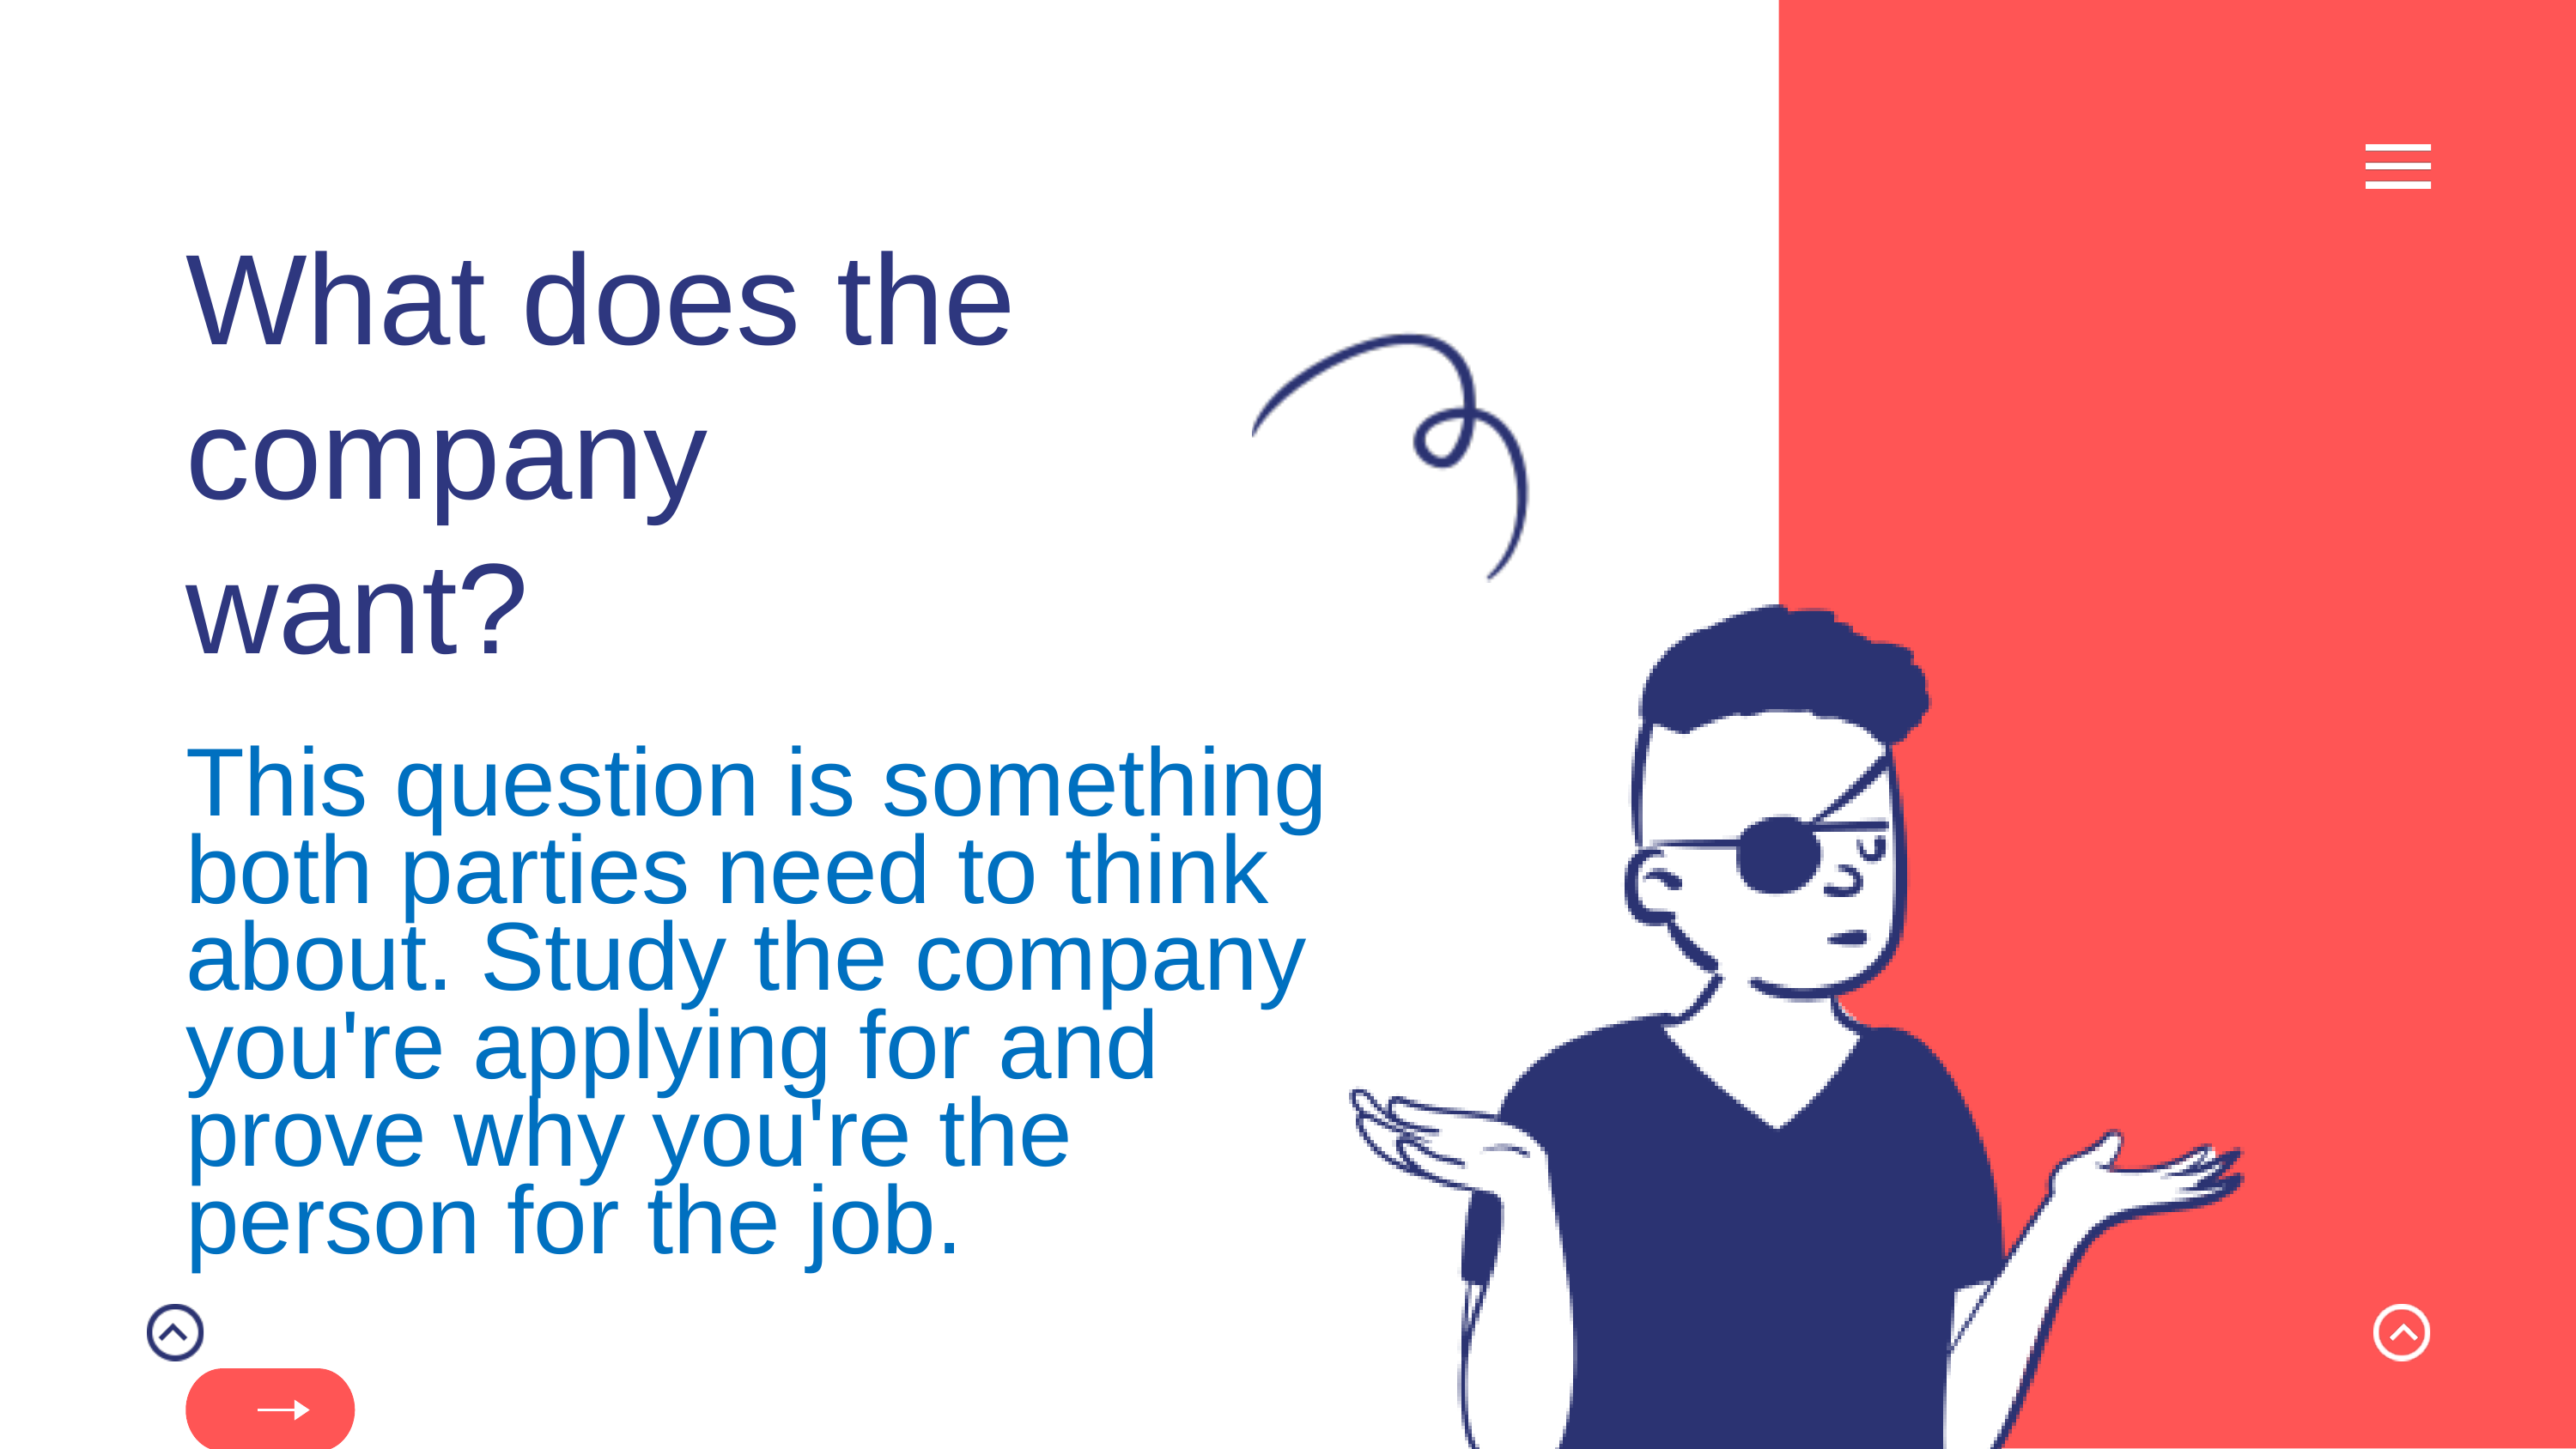

What does the company want?
This question is something both parties need to think about. Study the company you're applying for and prove why you're the person for the job.